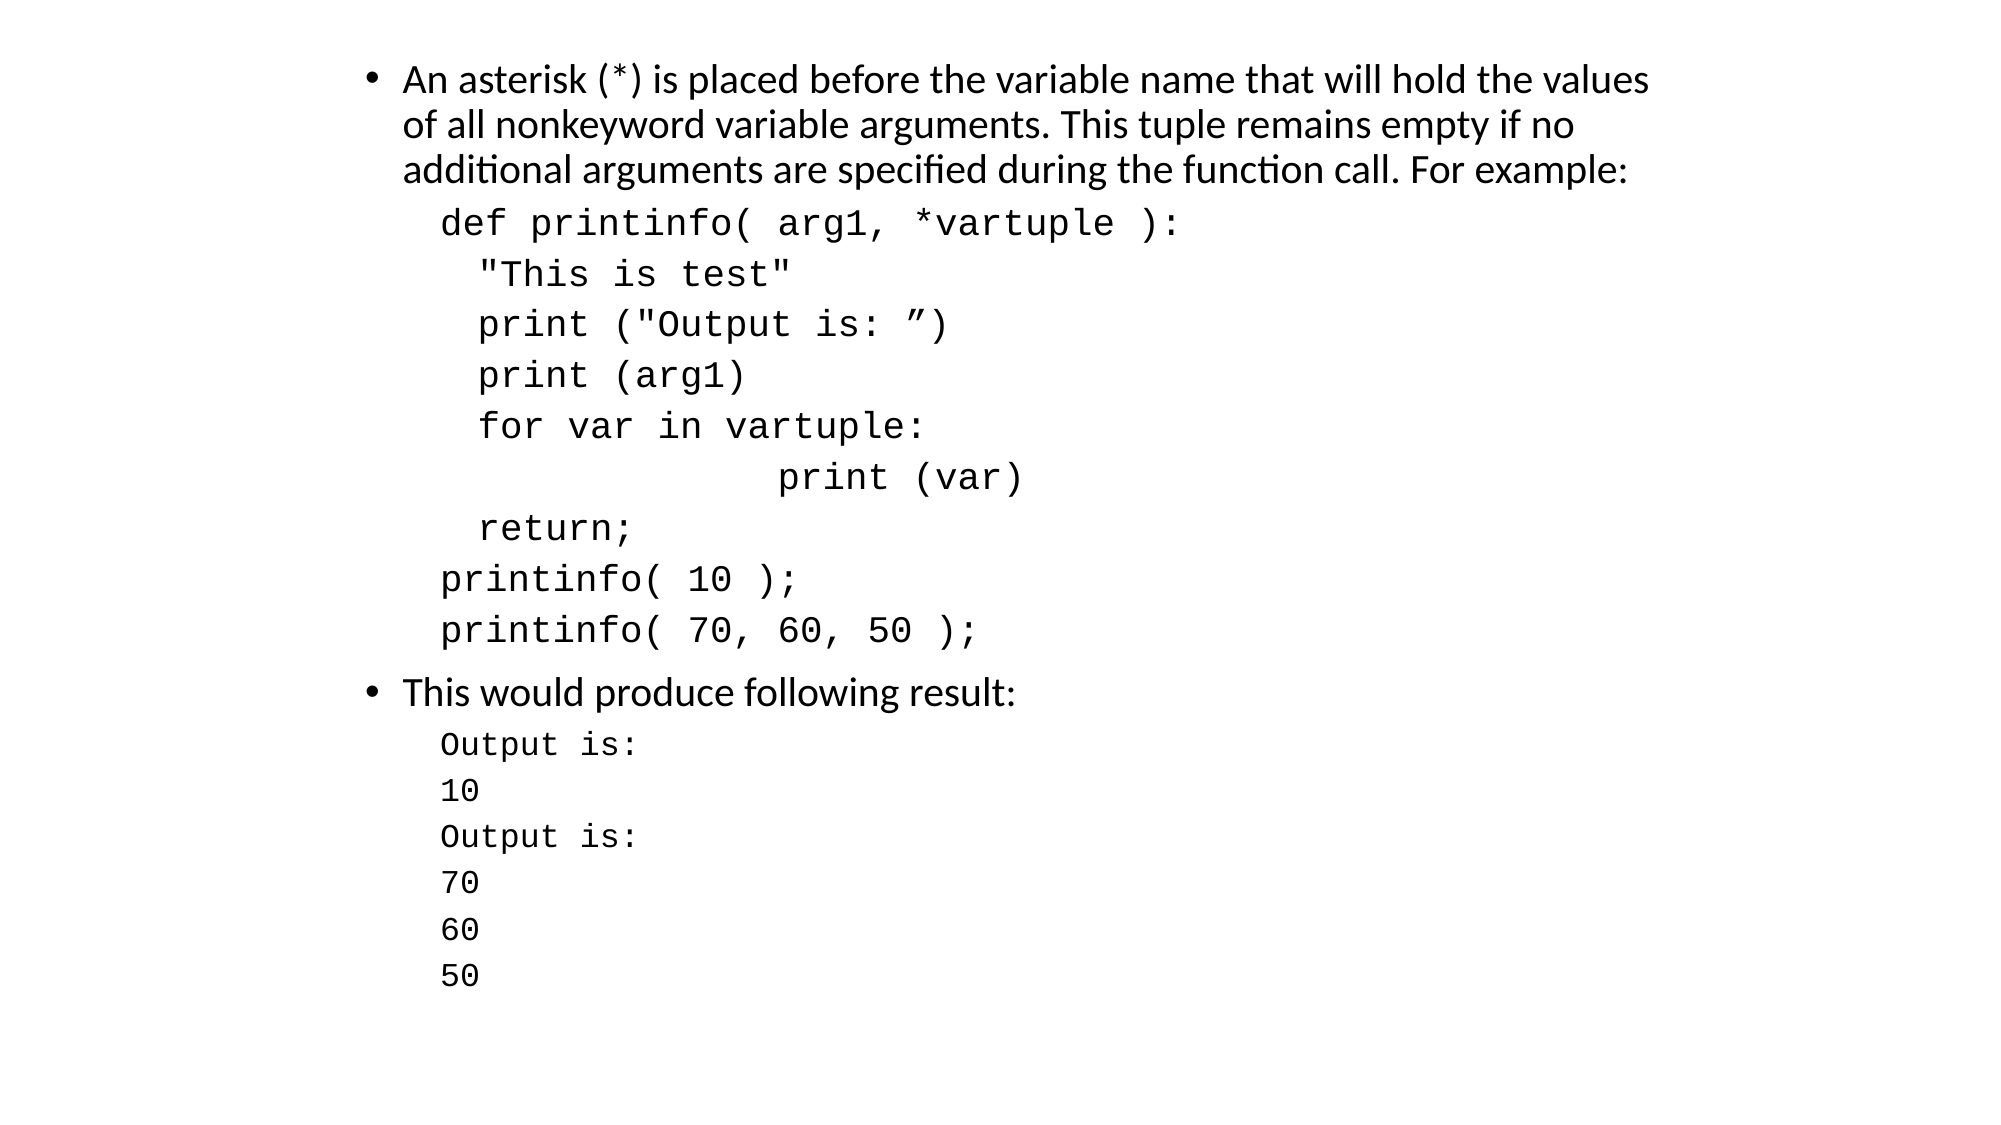

An asterisk (*) is placed before the variable name that will hold the values of all nonkeyword variable arguments. This tuple remains empty if no additional arguments are specified during the function call. For example:
def printinfo( arg1, *vartuple ):
	"This is test"
	print ("Output is: ”)
	print (arg1)
	for var in vartuple:
			print (var)
	return;
printinfo( 10 );
printinfo( 70, 60, 50 );
This would produce following result:
Output is:
10
Output is:
70
60
50